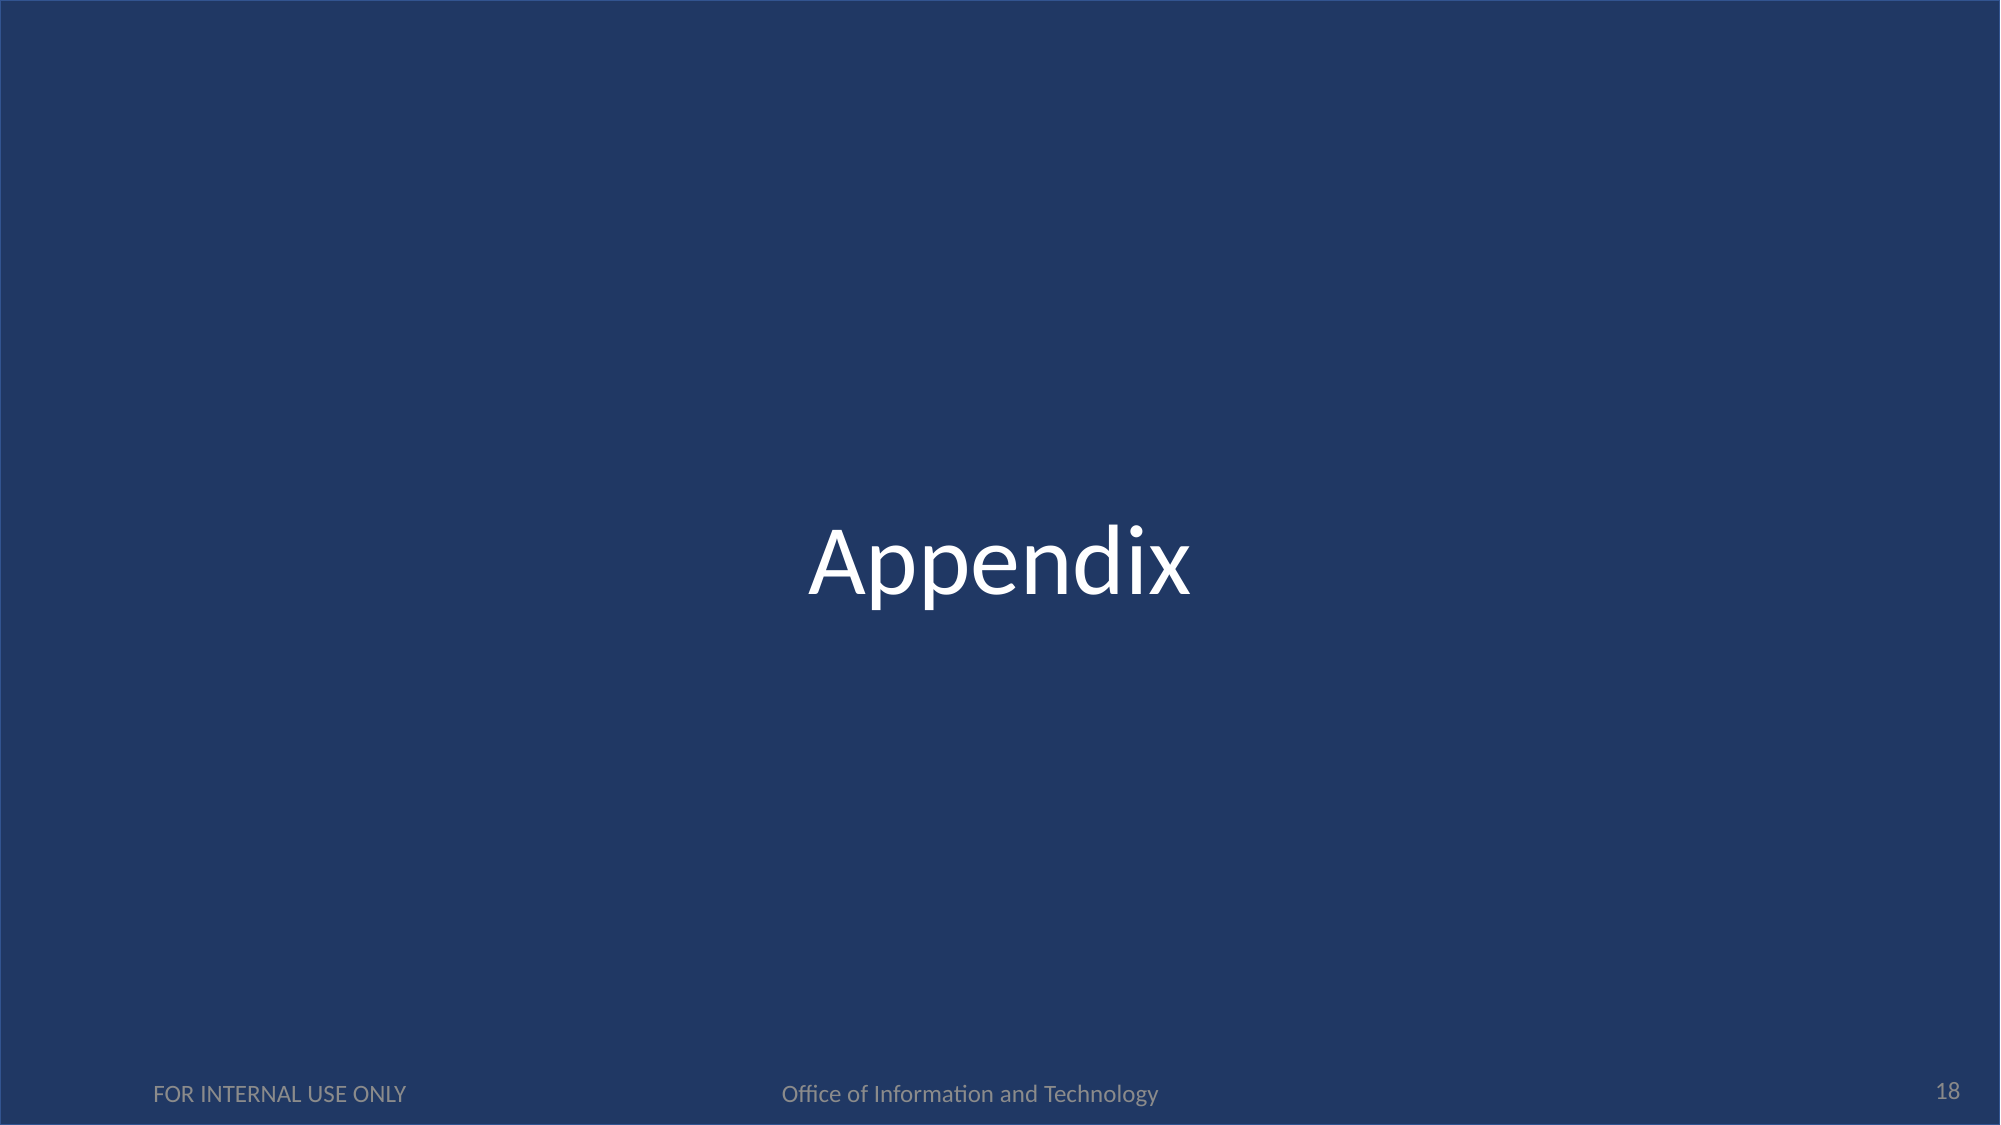

#
Appendix
FOR INTERNAL USE ONLY			     Office of Information and Technology
18
FOR INTERNAL USE ONLY			     Office of Information and Technology
18